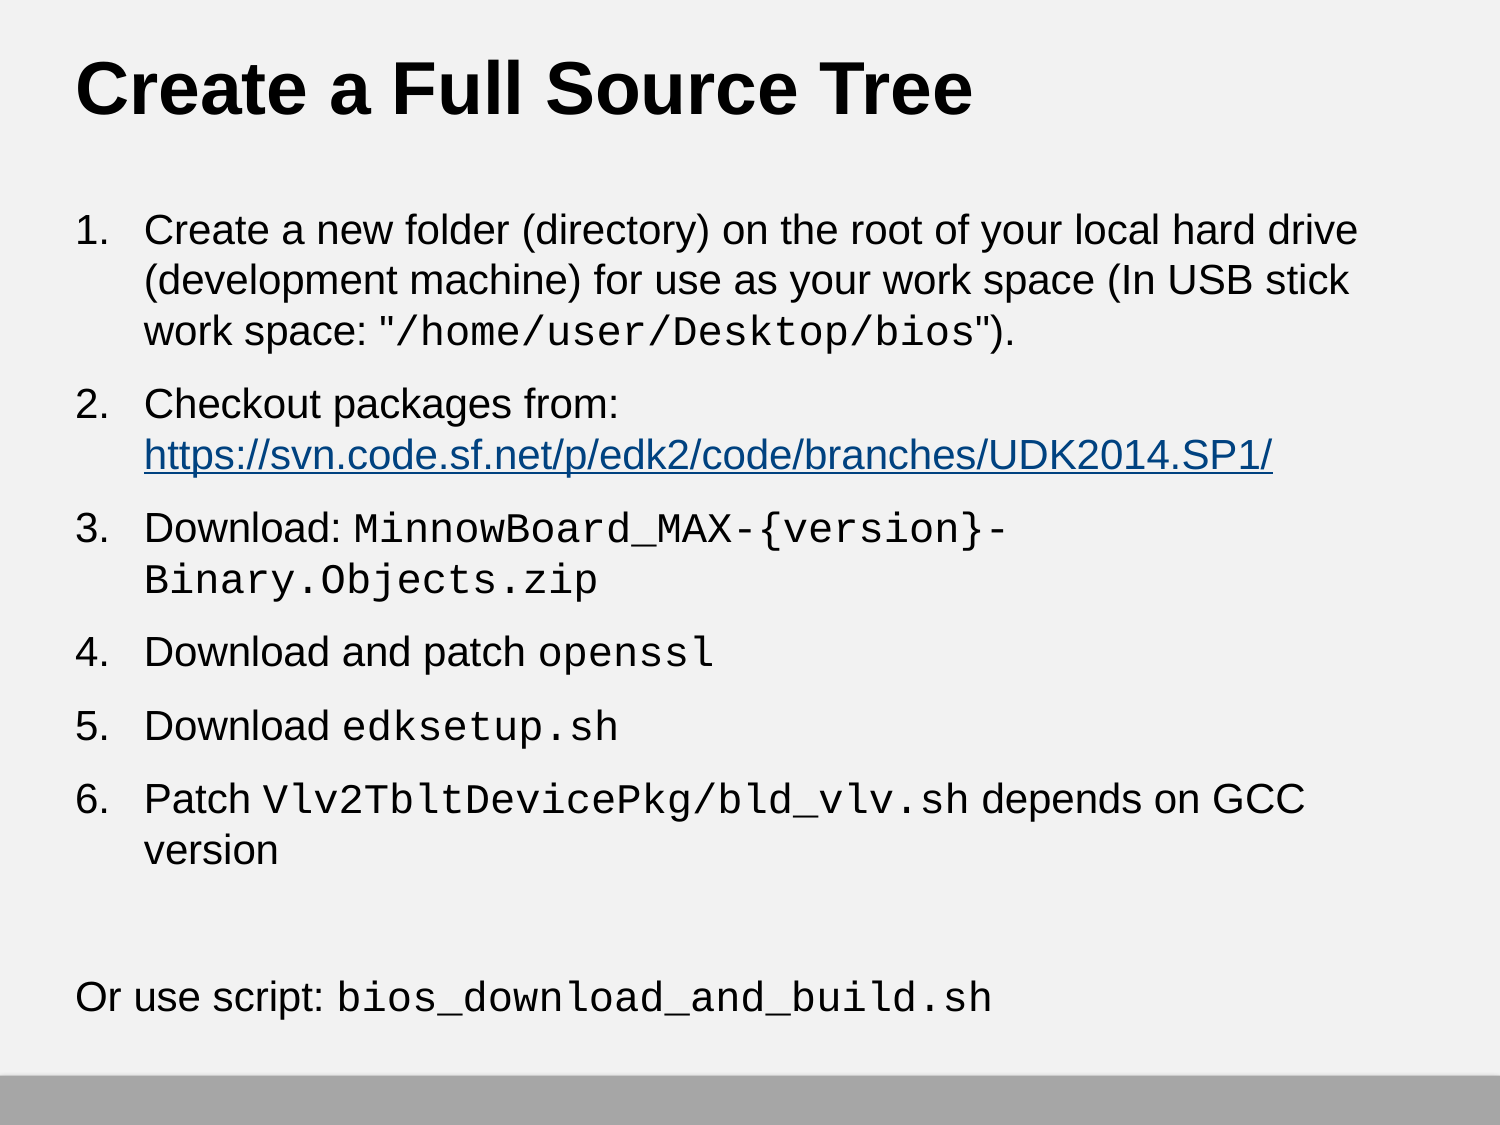

# Create a Full Source Tree
Create a new folder (directory) on the root of your local hard drive (development machine) for use as your work space (In USB stick work space: "/home/user/Desktop/bios").
Checkout packages from: https://svn.code.sf.net/p/edk2/code/branches/UDK2014.SP1/
Download: MinnowBoard_MAX-{version}-Binary.Objects.zip
Download and patch openssl
Download edksetup.sh
Patch Vlv2TbltDevicePkg/bld_vlv.sh depends on GCC version

Or use script: bios_download_and_build.sh